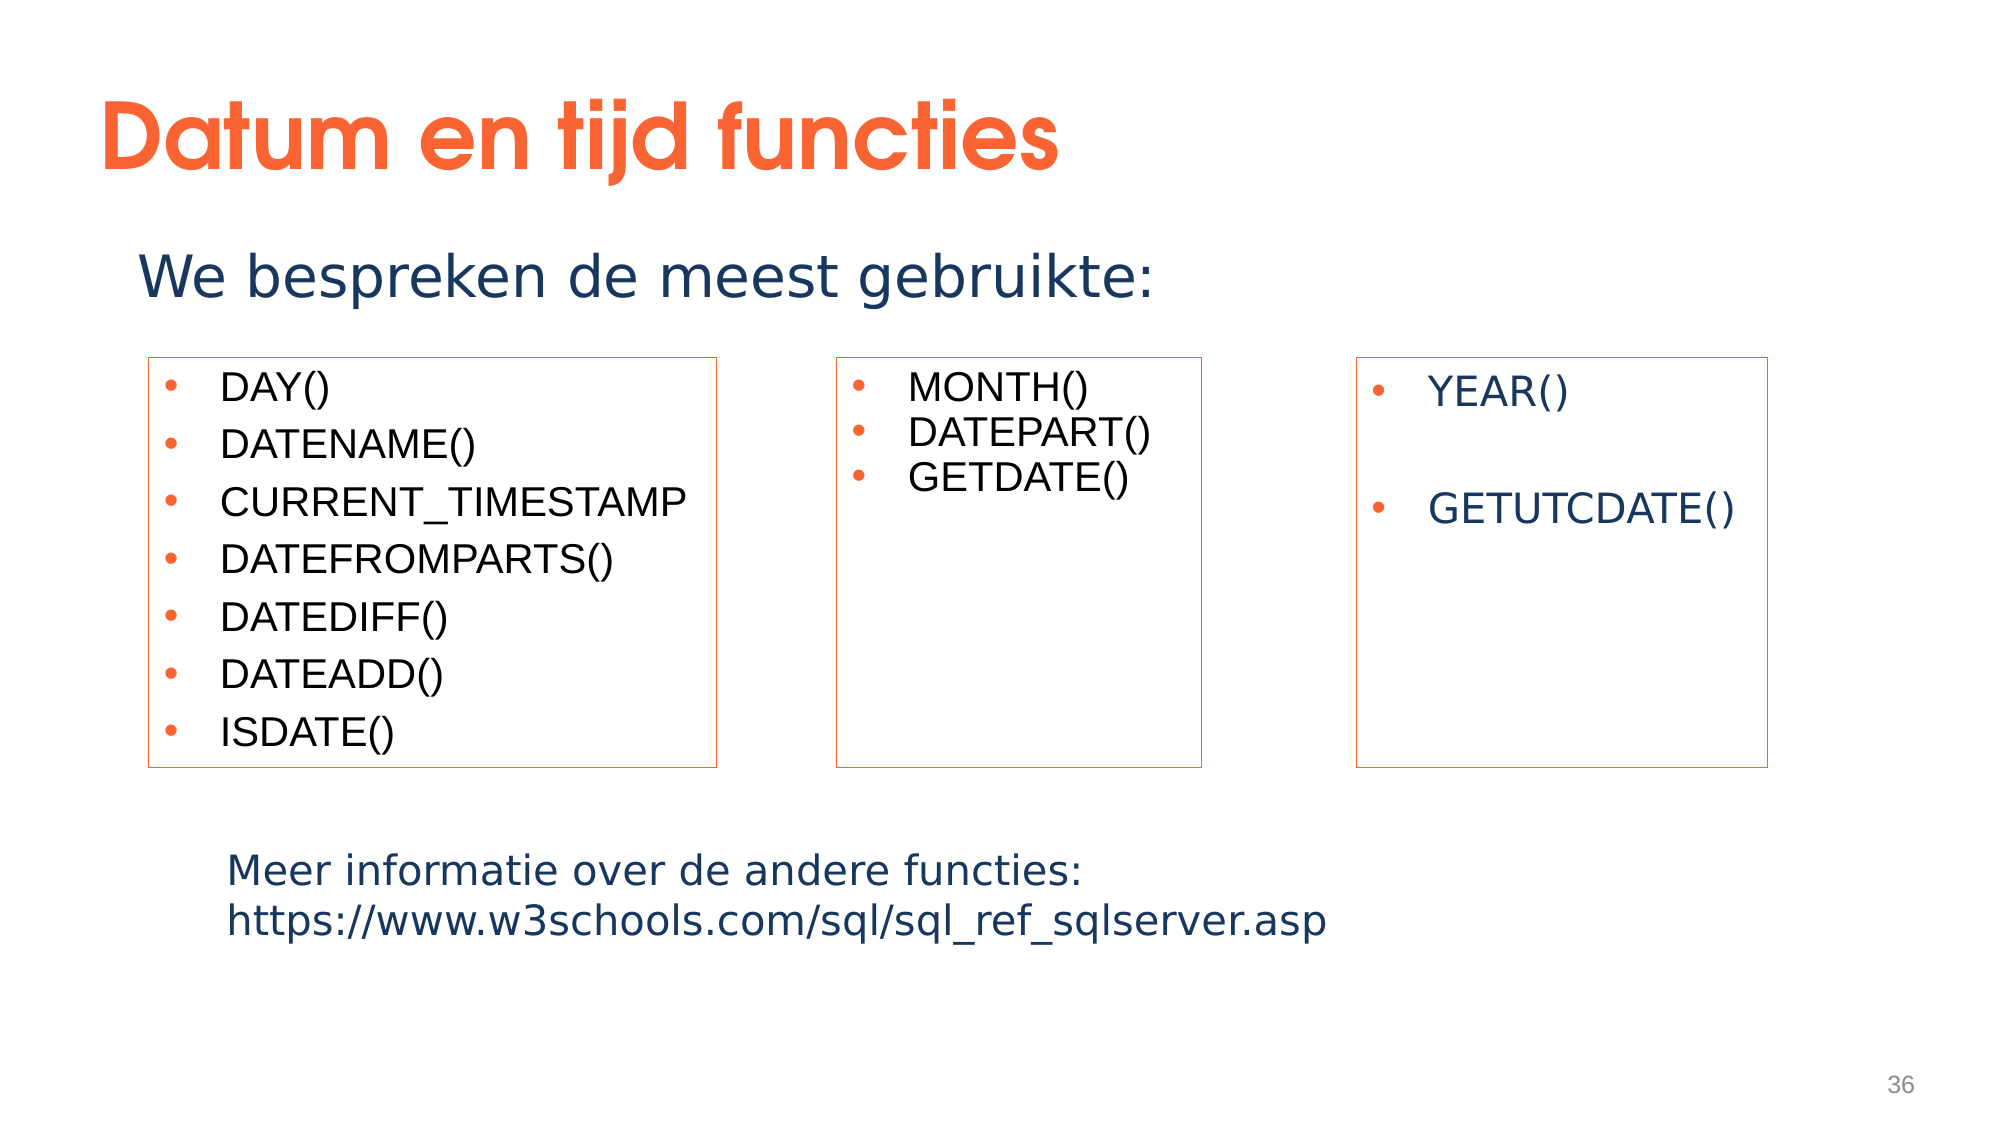

# Datum en tijd functies
We bespreken de meest gebruikte:
DAY()
DATENAME()
CURRENT_TIMESTAMP
DATEFROMPARTS()
DATEDIFF()
DATEADD()
ISDATE()

YEAR()

GETUTCDATE()

MONTH()
DATEPART()
GETDATE()
Meer informatie over de andere functies: https://www.w3schools.com/sql/sql_ref_sqlserver.asp

36